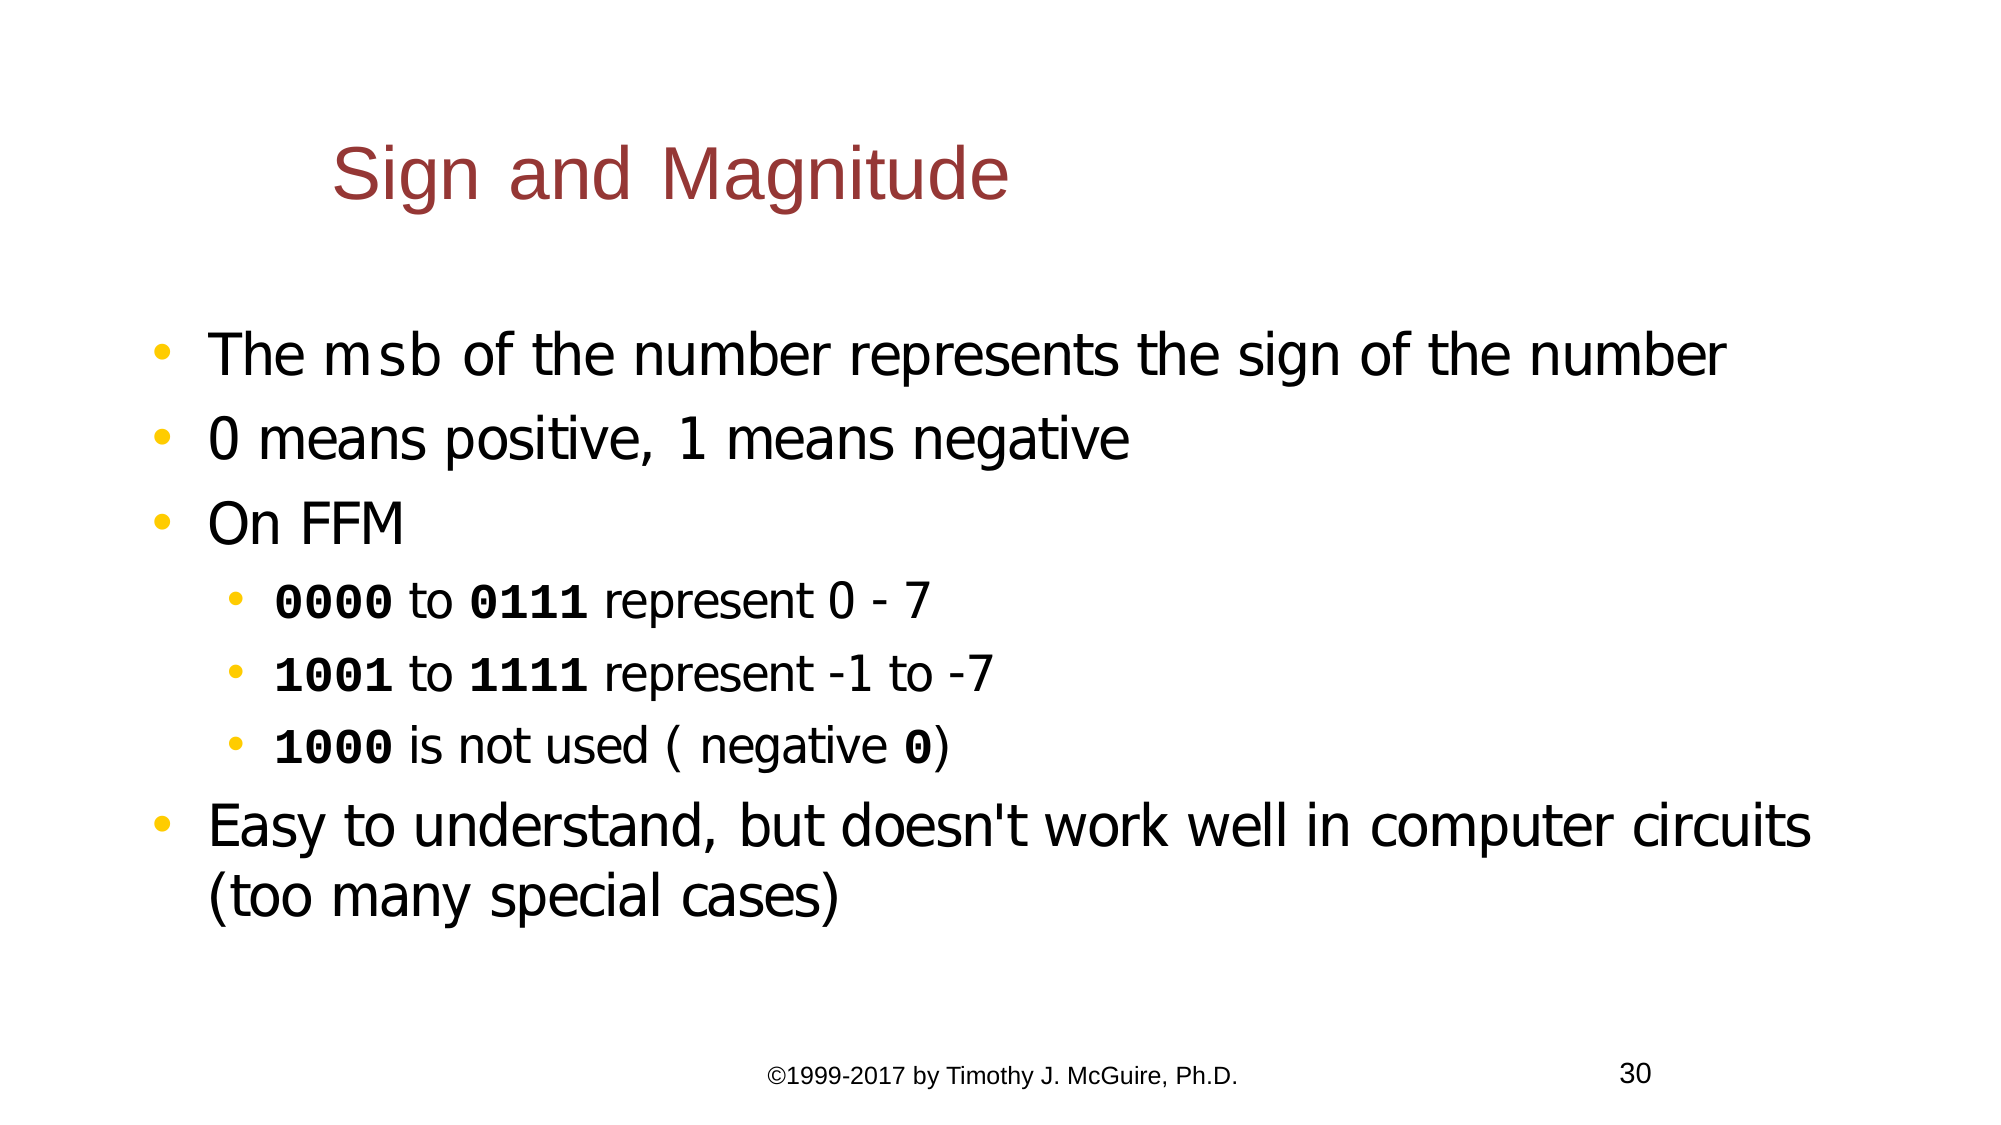

Sign and Magnitude
The msb of the number represents the sign of the number
0 means positive, 1 means negative
On FFM
0000 to 0111 represent 0 - 7
1001 to 1111 represent -1 to -7
1000 is not used ( negative 0)‏
Easy to understand, but doesn't work well in computer circuits (too many special cases)‏
 ©1999-2017 by Timothy J. McGuire, Ph.D.
30